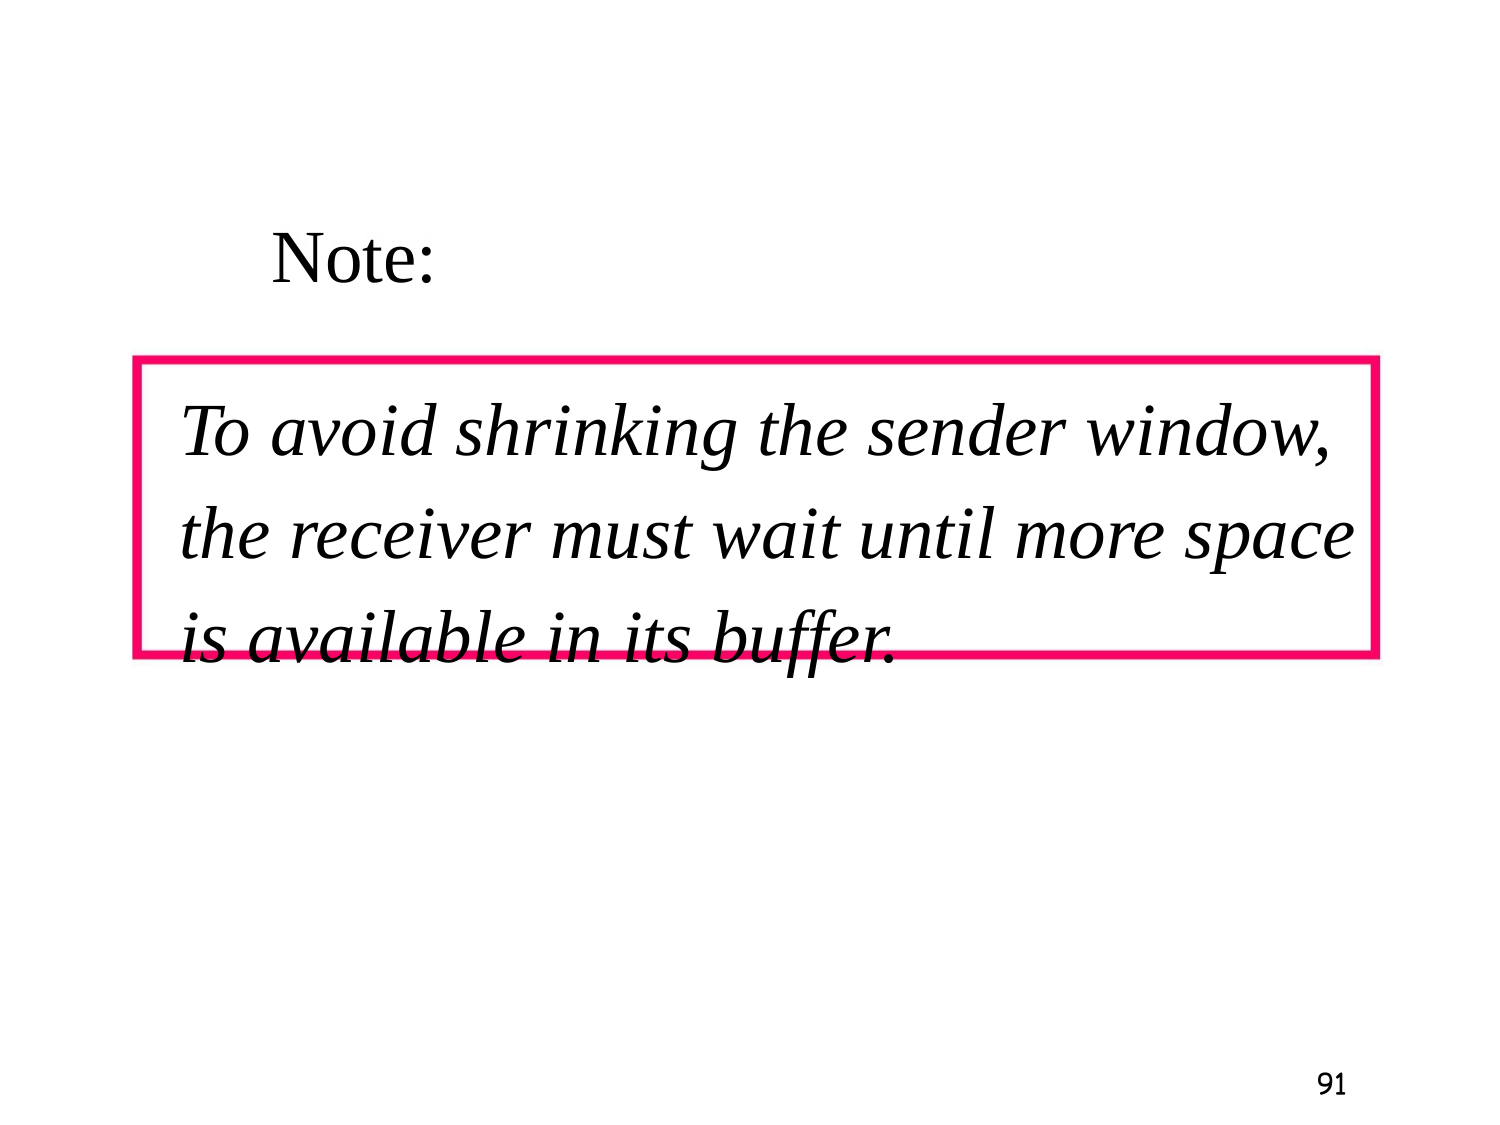

Note:
To avoid shrinking the sender window,
the receiver must wait until more space
is available in its buffer.
91